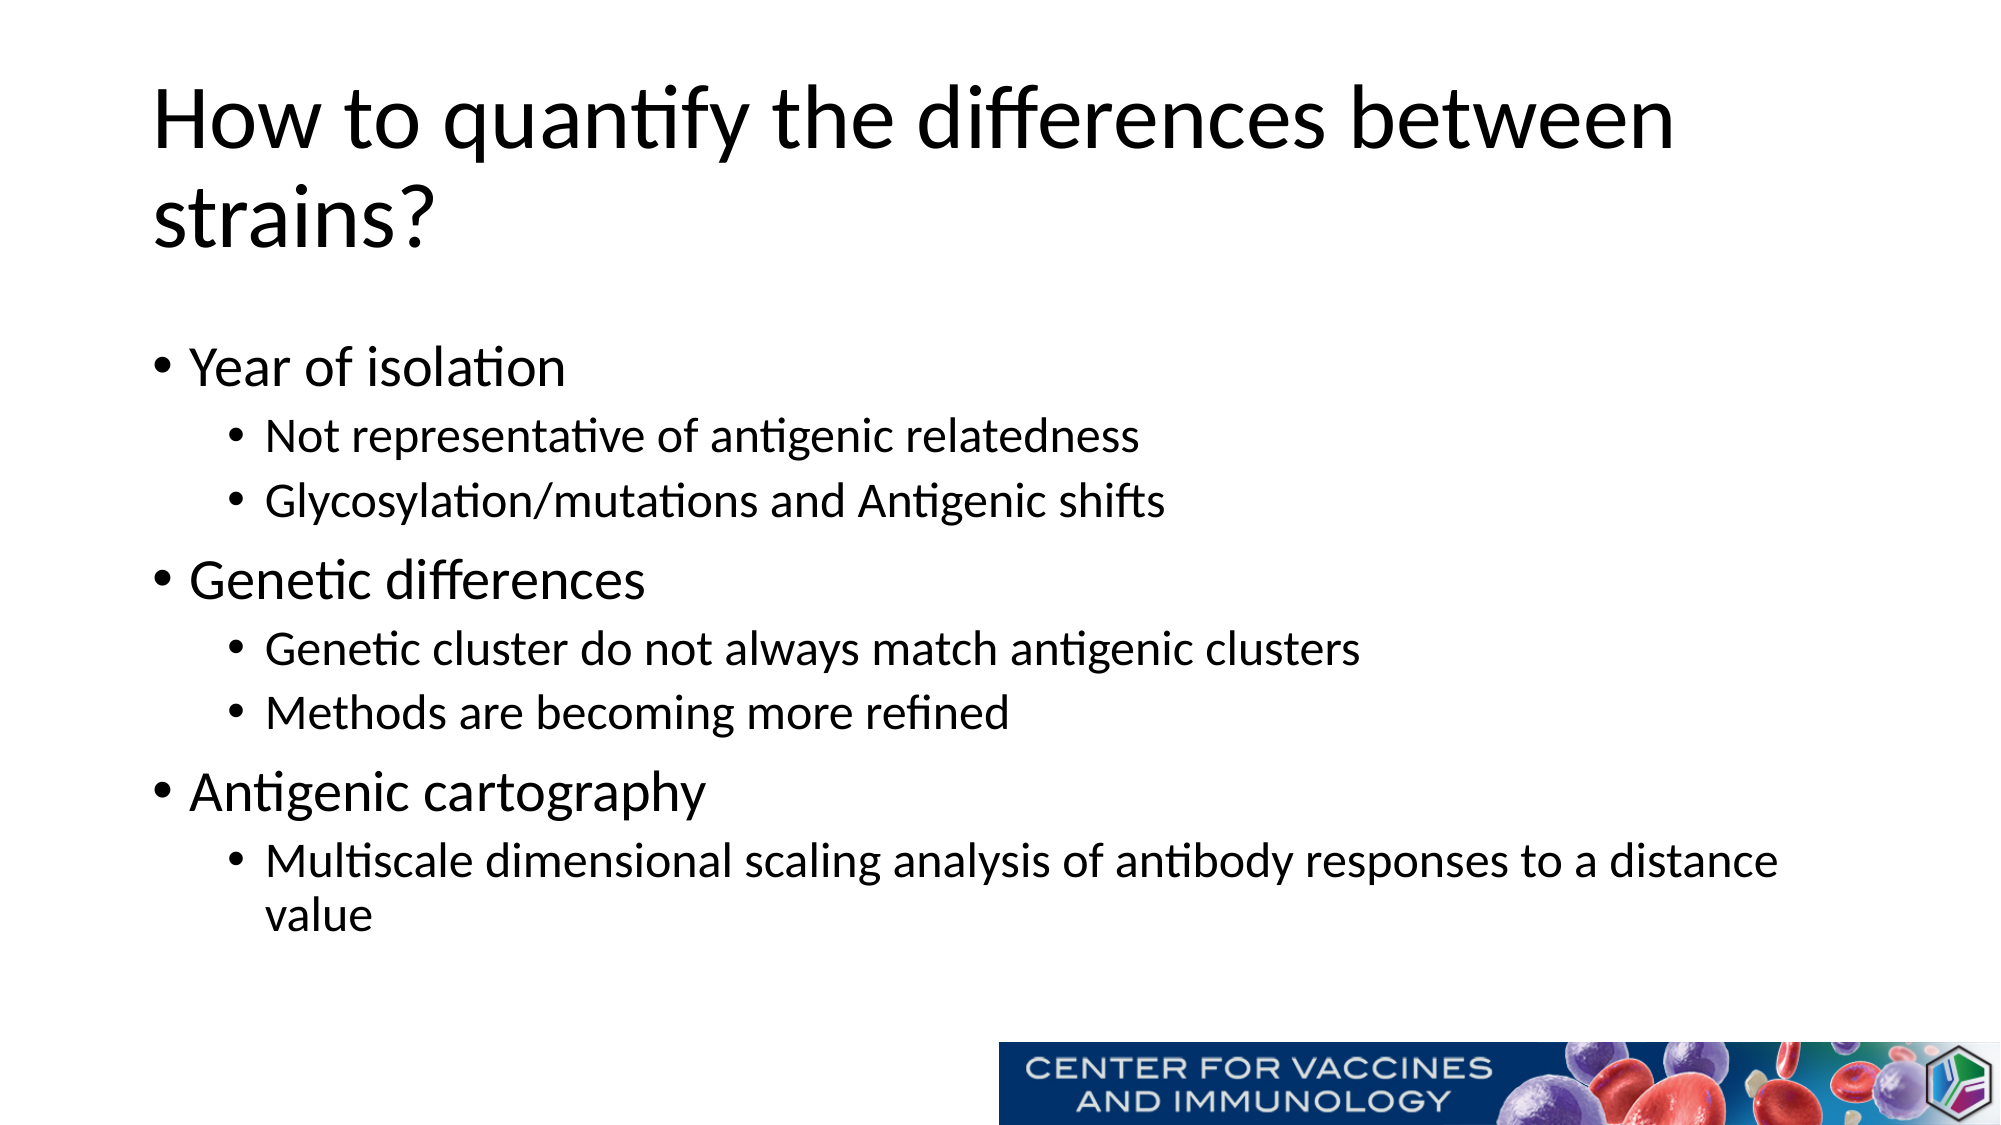

# How to quantify the differences between strains?
Year of isolation
Not representative of antigenic relatedness
Glycosylation/mutations and Antigenic shifts
Genetic differences
Genetic cluster do not always match antigenic clusters
Methods are becoming more refined
Antigenic cartography
Multiscale dimensional scaling analysis of antibody responses to a distance value